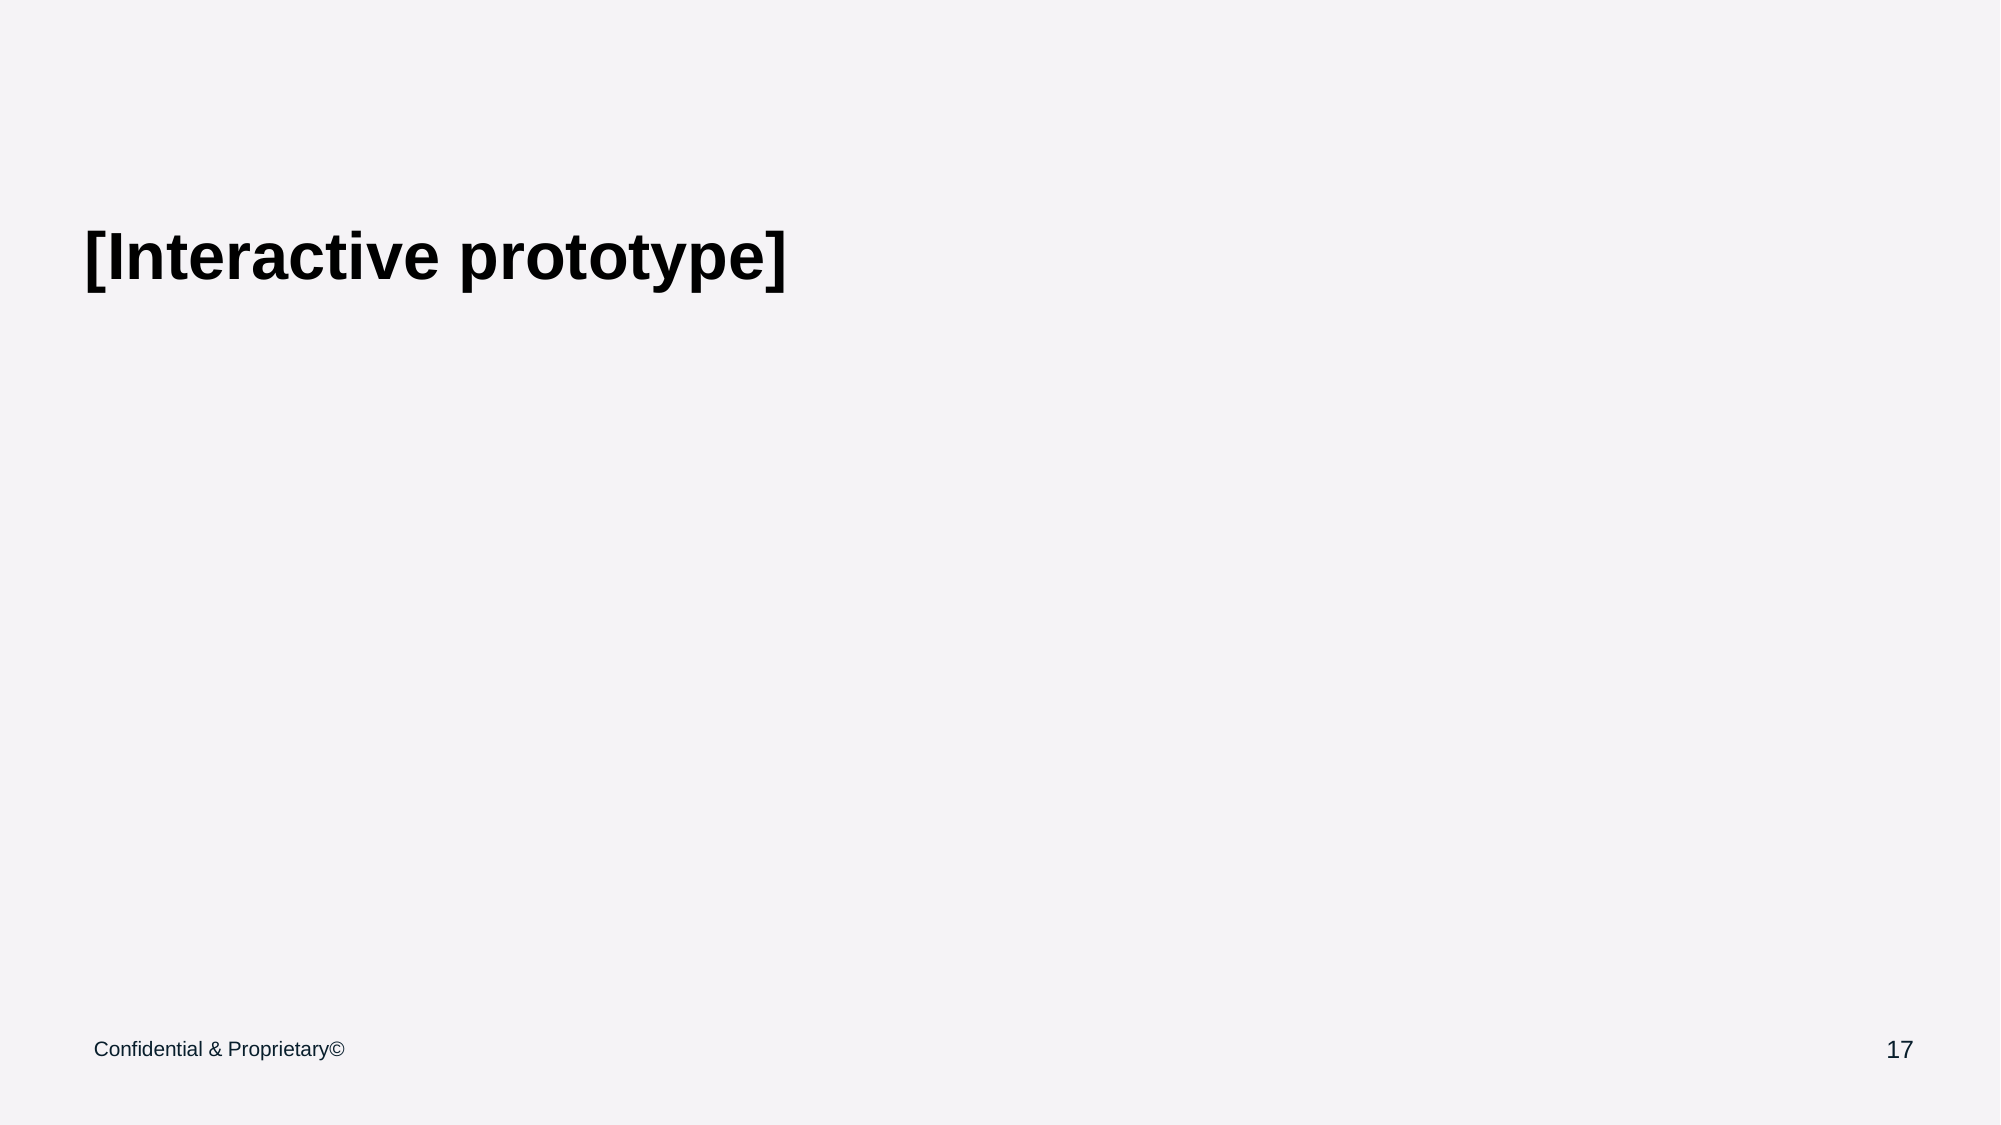

# [Interactive prototype]

Confidential & Proprietary©
17